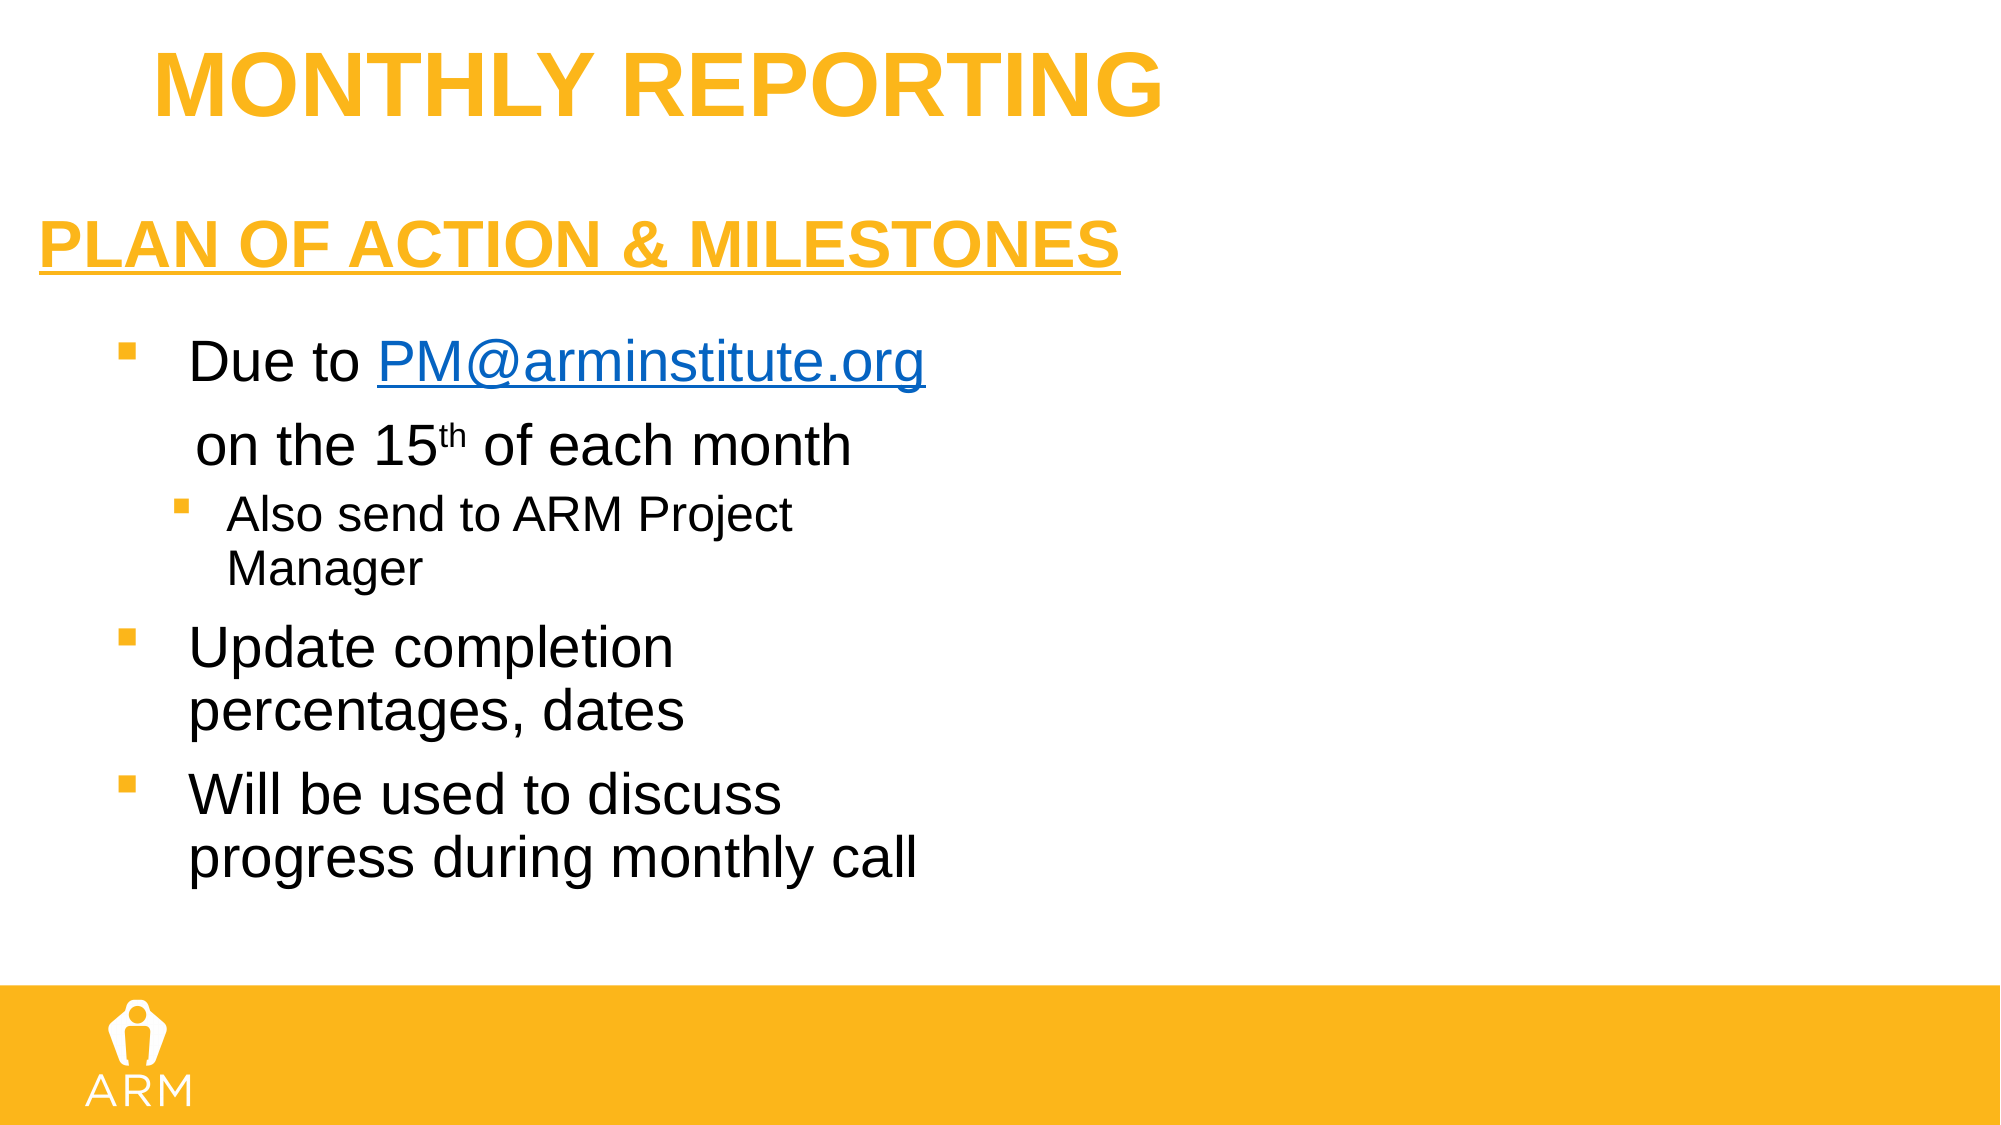

# Monthly Reporting
Plan of Action & Milestones
Due to PM@arminstitute.org
     on the 15th of each month
Also send to ARM Project Manager
Update completion percentages, dates
Will be used to discuss progress during monthly call